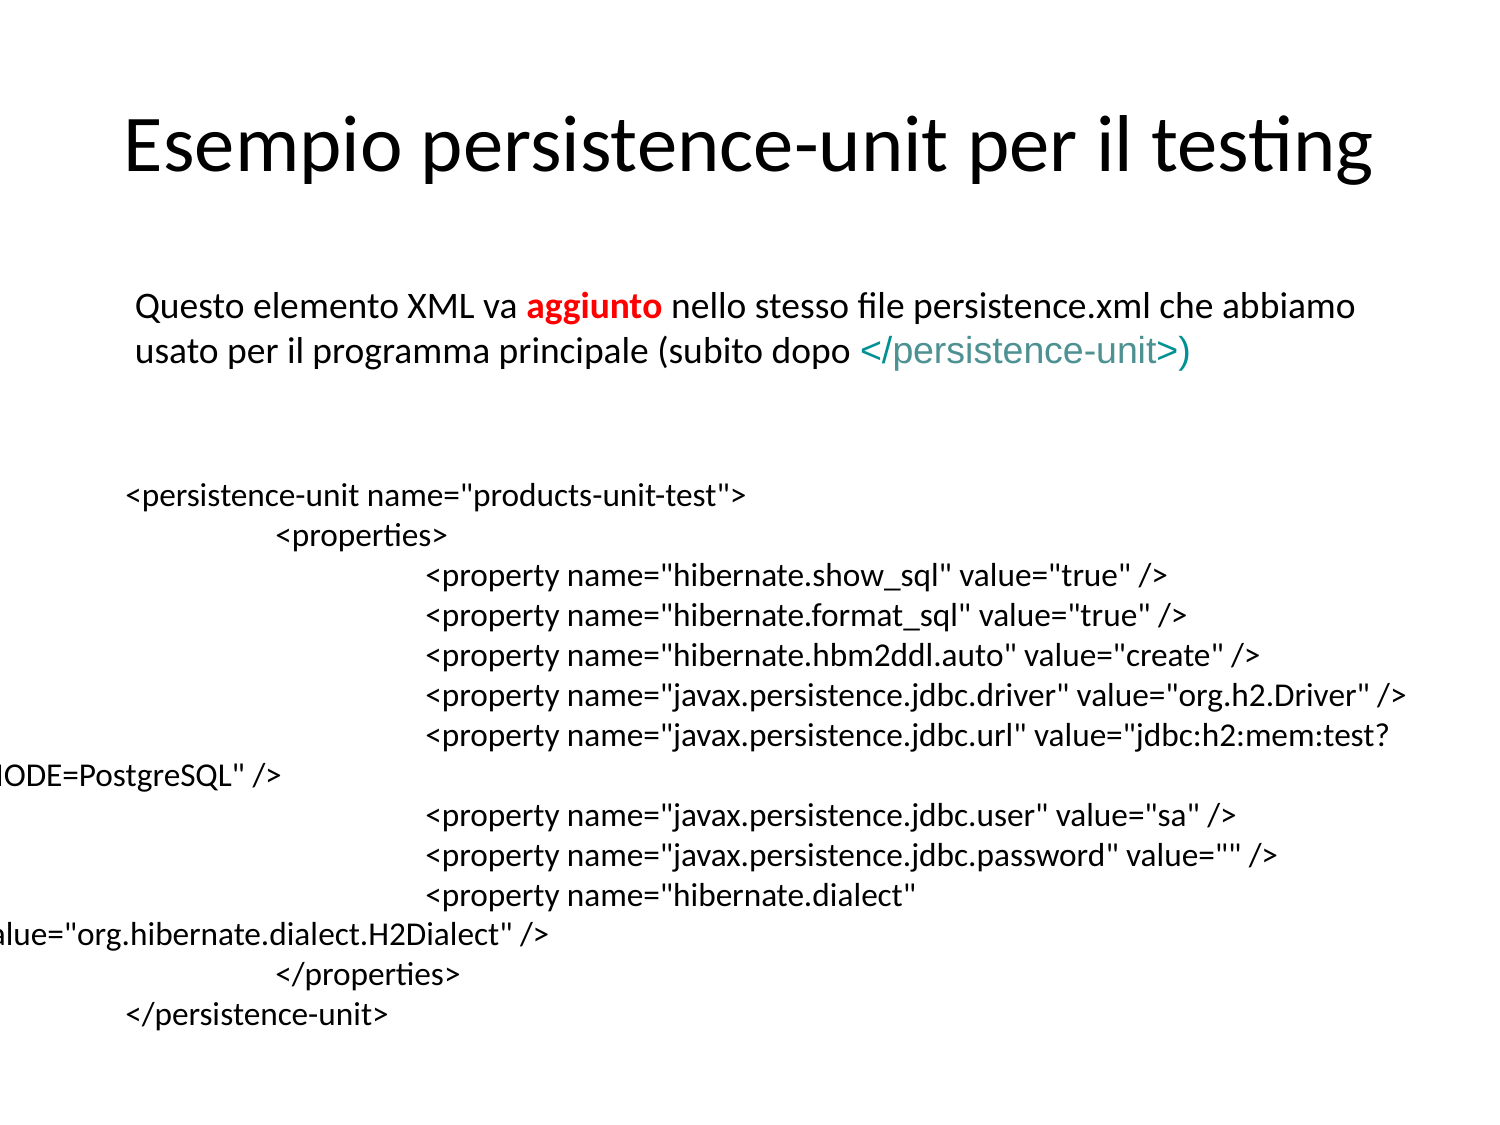

# Esempio persistence-unit per il testing
Questo elemento XML va aggiunto nello stesso file persistence.xml che abbiamo
usato per il programma principale (subito dopo </persistence-unit>)

	<persistence-unit name="products-unit-test">
		<properties>
			<property name="hibernate.show_sql" value="true" />
			<property name="hibernate.format_sql" value="true" />
			<property name="hibernate.hbm2ddl.auto" value="create" />
			<property name="javax.persistence.jdbc.driver" value="org.h2.Driver" />
			<property name="javax.persistence.jdbc.url" value="jdbc:h2:mem:test?MODE=PostgreSQL" />
			<property name="javax.persistence.jdbc.user" value="sa" />
			<property name="javax.persistence.jdbc.password" value="" />
			<property name="hibernate.dialect"  value="org.hibernate.dialect.H2Dialect" />
		</properties>
	</persistence-unit>